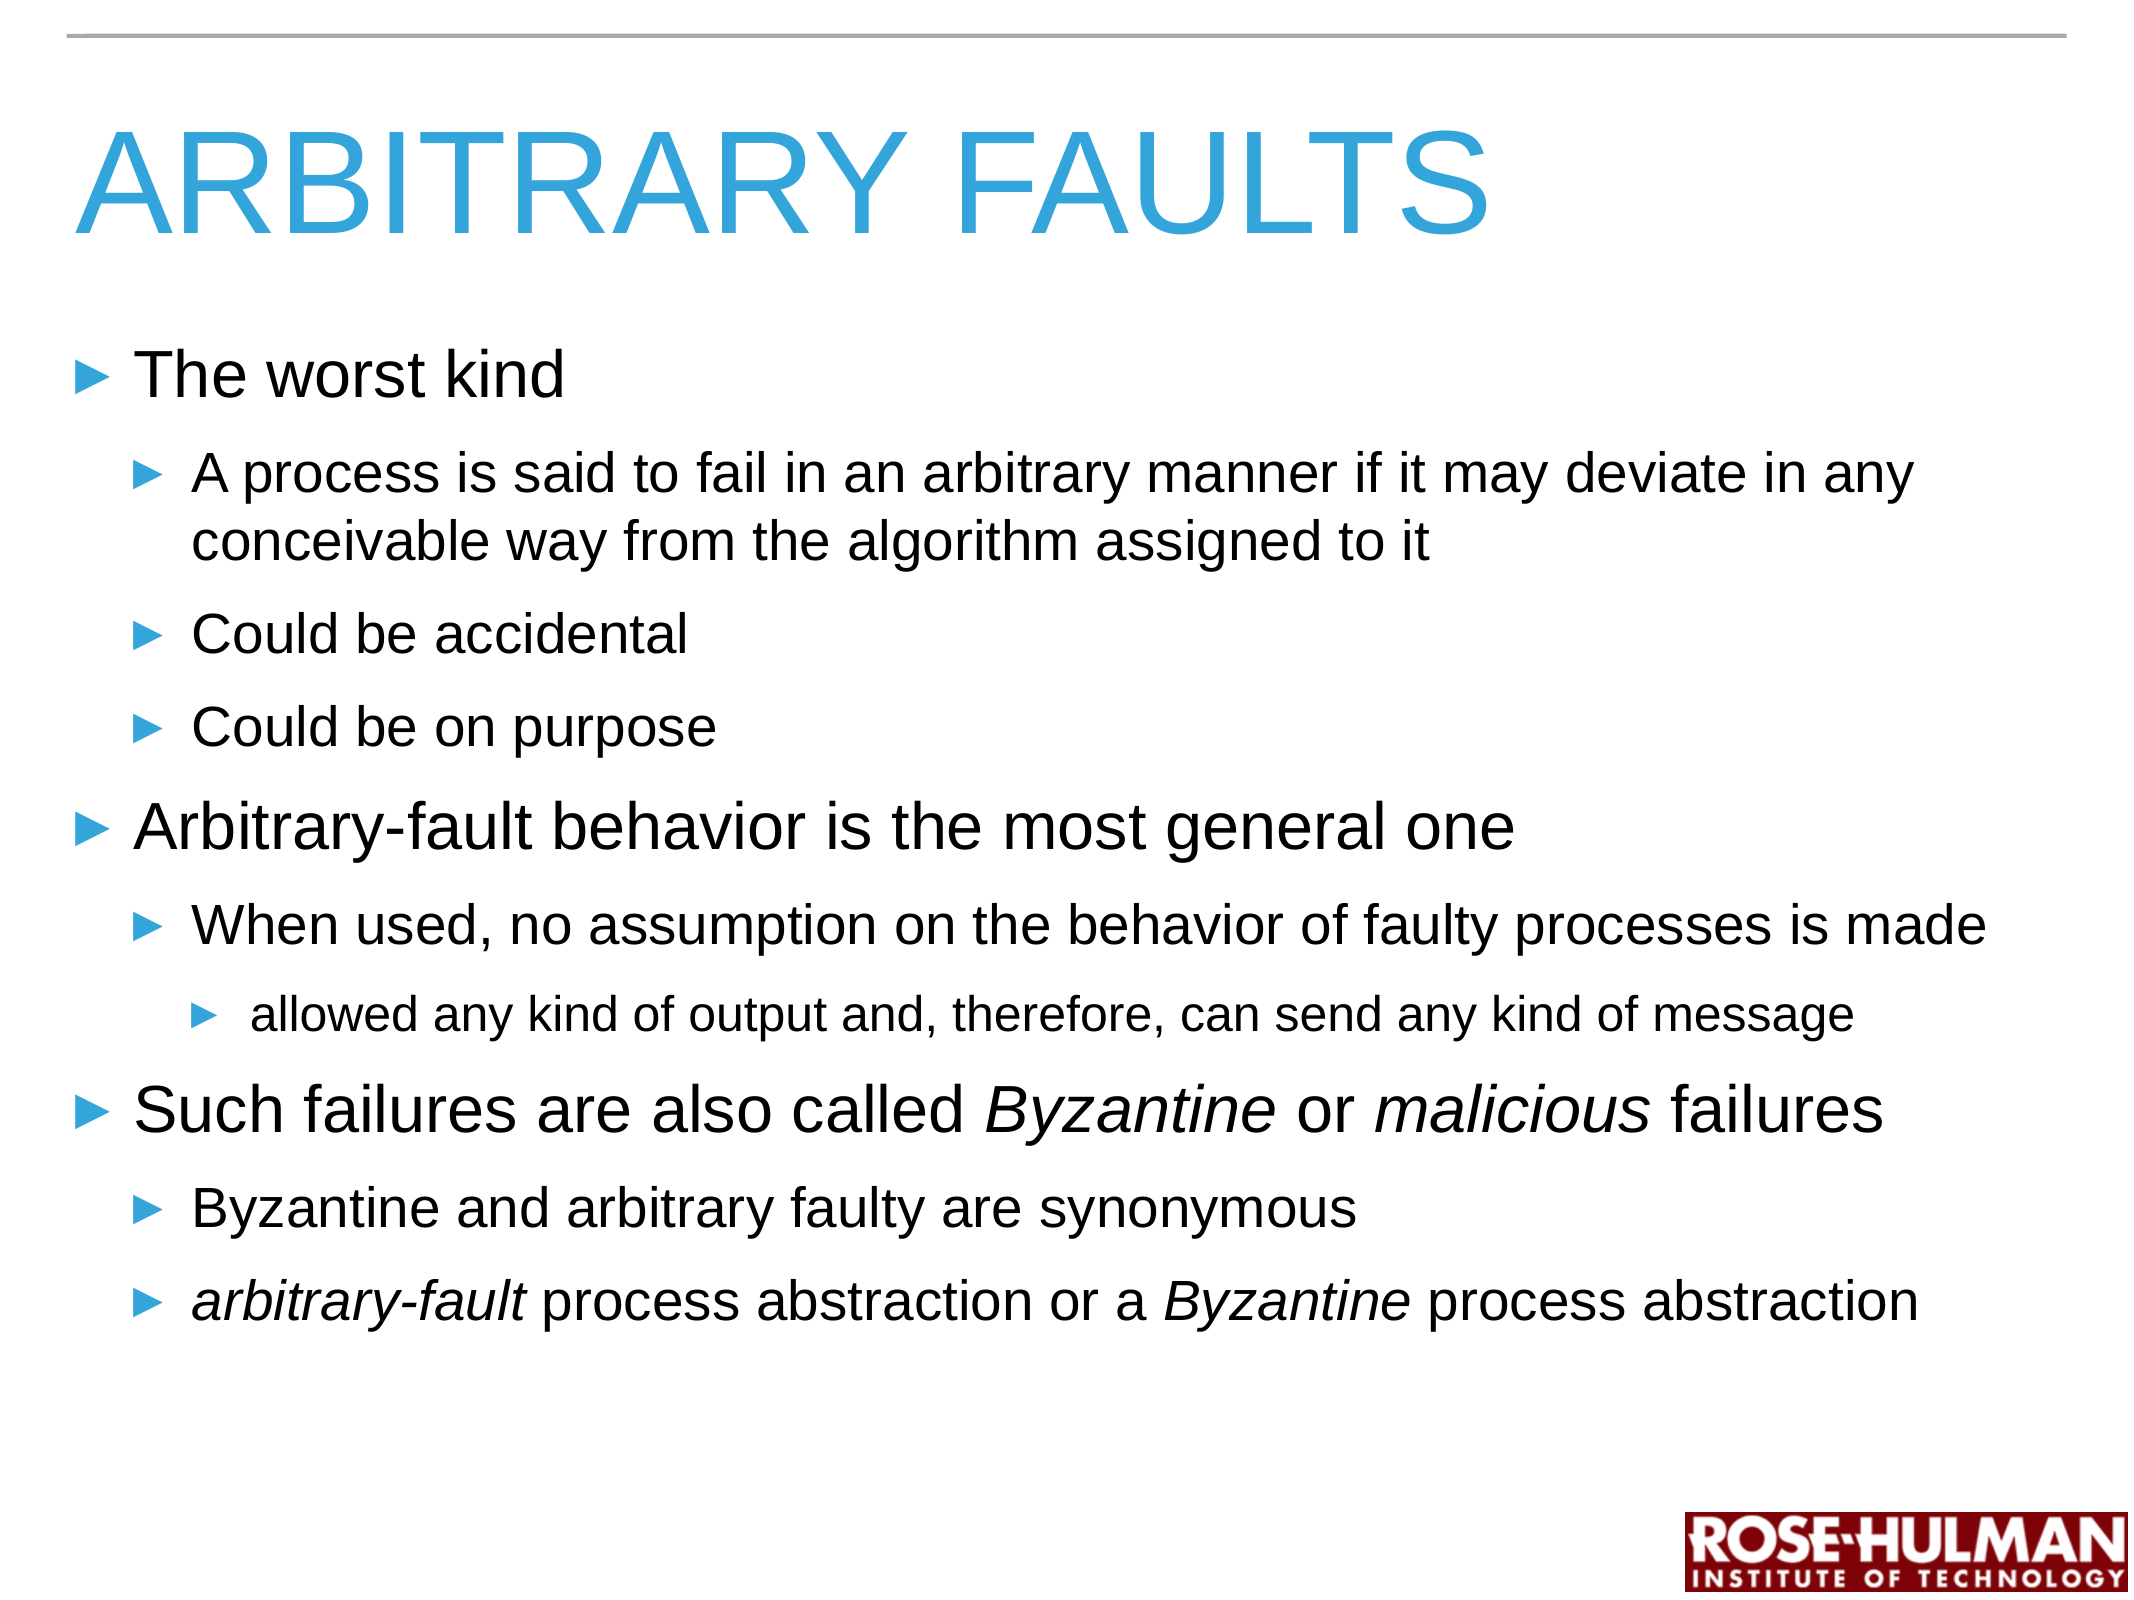

# Arbitrary faults
The worst kind
A process is said to fail in an arbitrary manner if it may deviate in any conceivable way from the algorithm assigned to it
Could be accidental
Could be on purpose
Arbitrary-fault behavior is the most general one
When used, no assumption on the behavior of faulty processes is made
allowed any kind of output and, therefore, can send any kind of message
Such failures are also called Byzantine or malicious failures
Byzantine and arbitrary faulty are synonymous
arbitrary-fault process abstraction or a Byzantine process abstraction
31